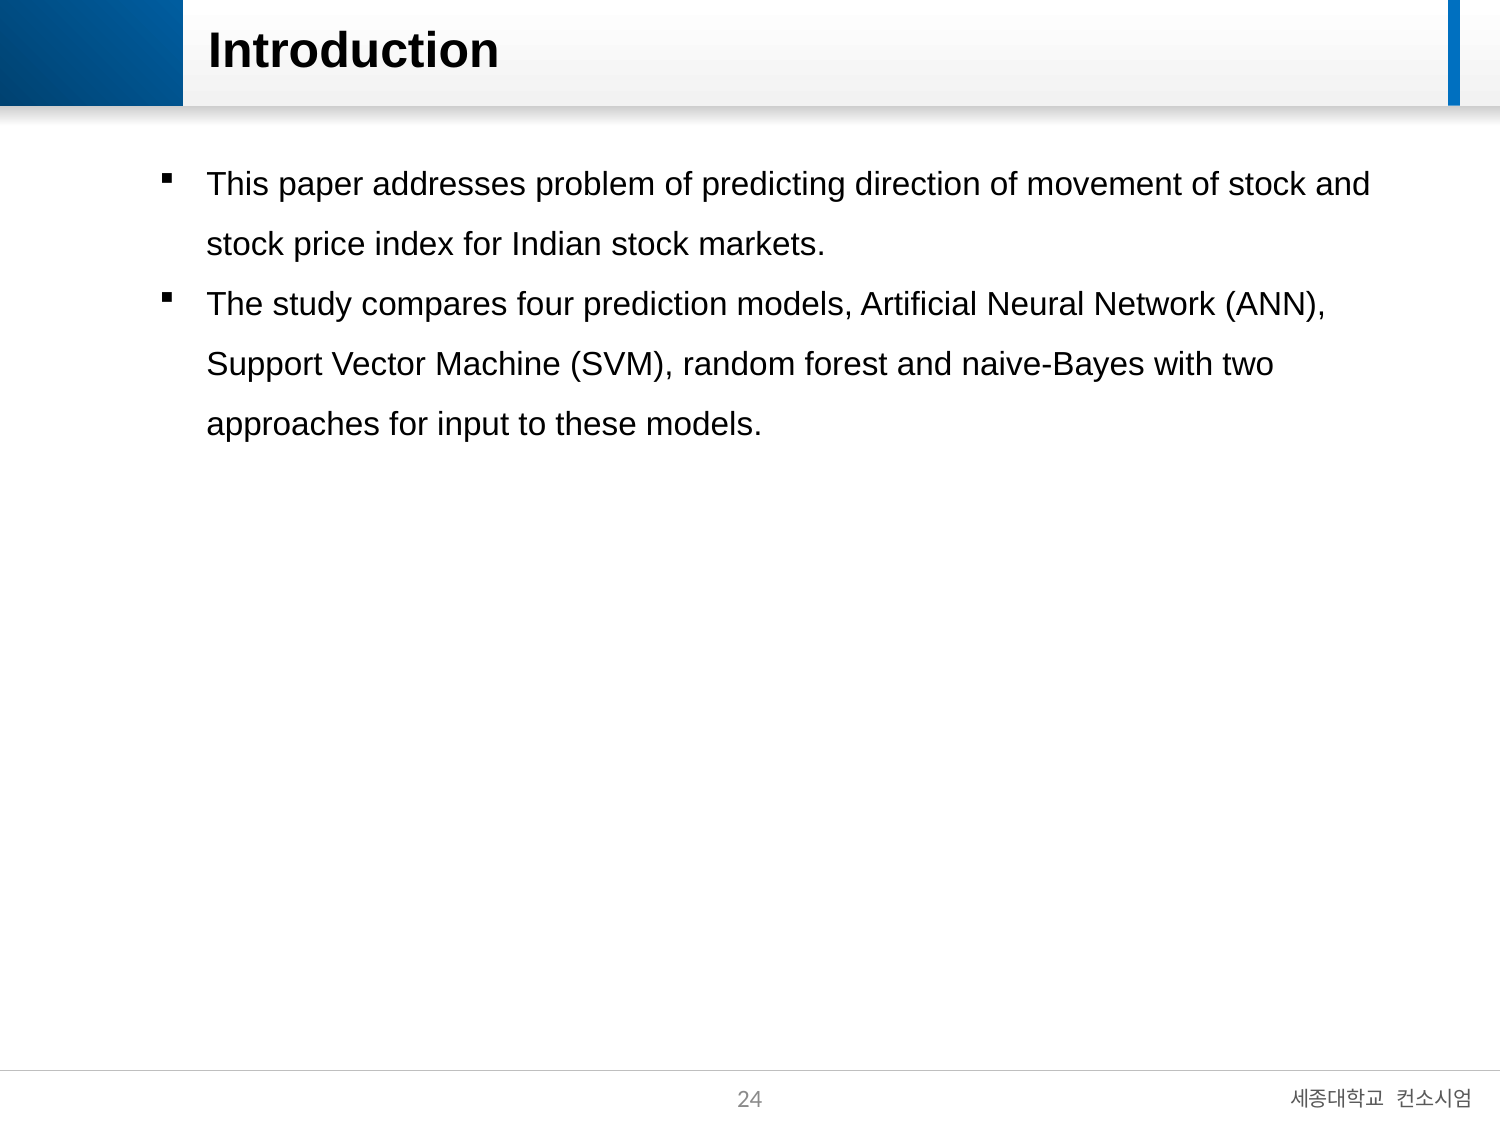

# Introduction
This paper addresses problem of predicting direction of movement of stock and stock price index for Indian stock markets.
The study compares four prediction models, Artificial Neural Network (ANN), Support Vector Machine (SVM), random forest and naive-Bayes with two approaches for input to these models.